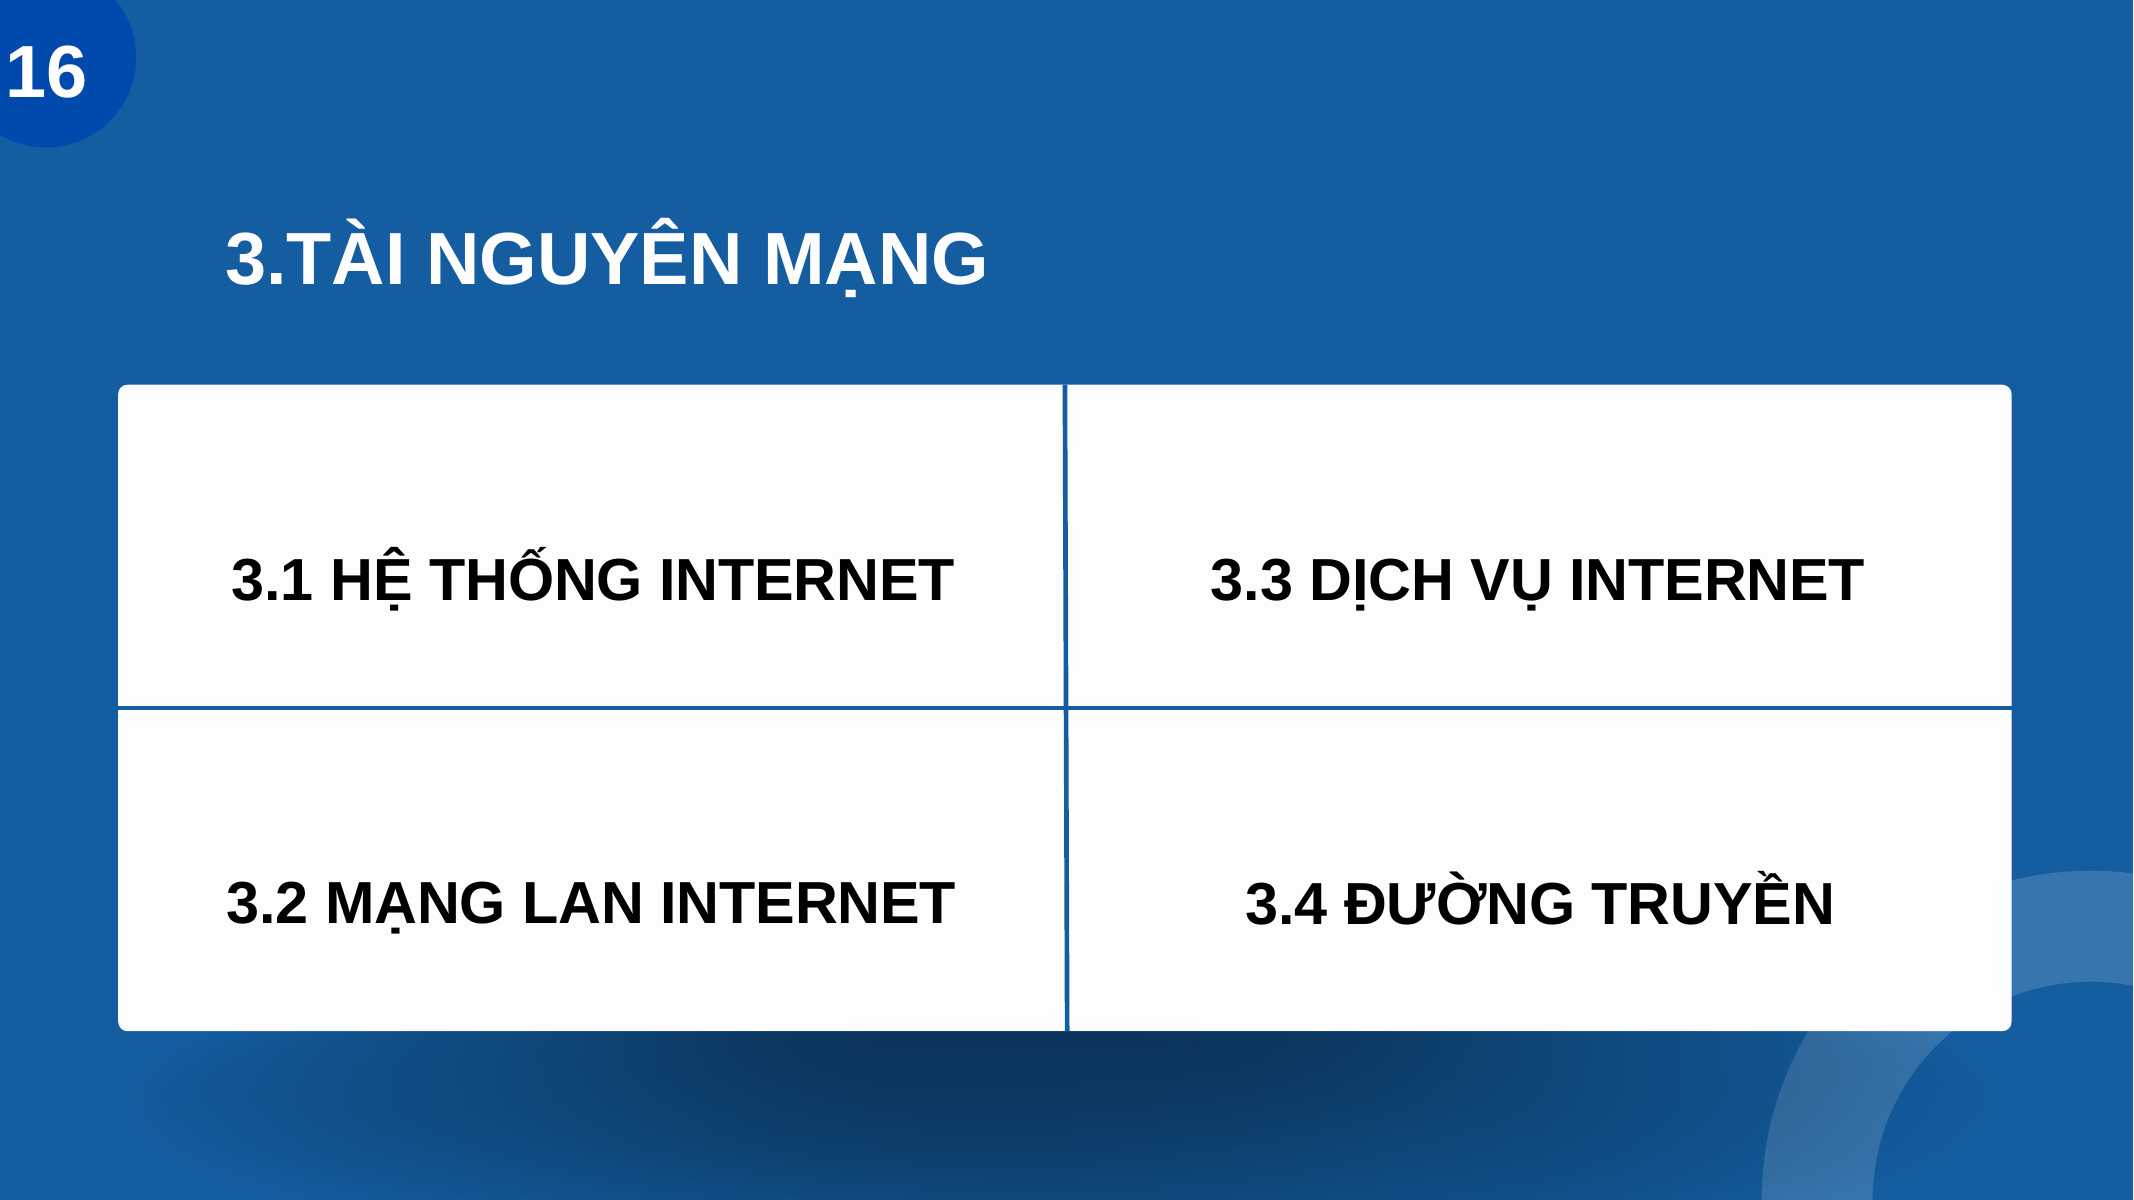

16
3.TÀI NGUYÊN MẠNG

3.1 HỆ THỐNG INTERNET
3.3 DỊCH VỤ INTERNET
3.2 MẠNG LAN INTERNET
3.4 ĐƯỜNG TRUYỀN